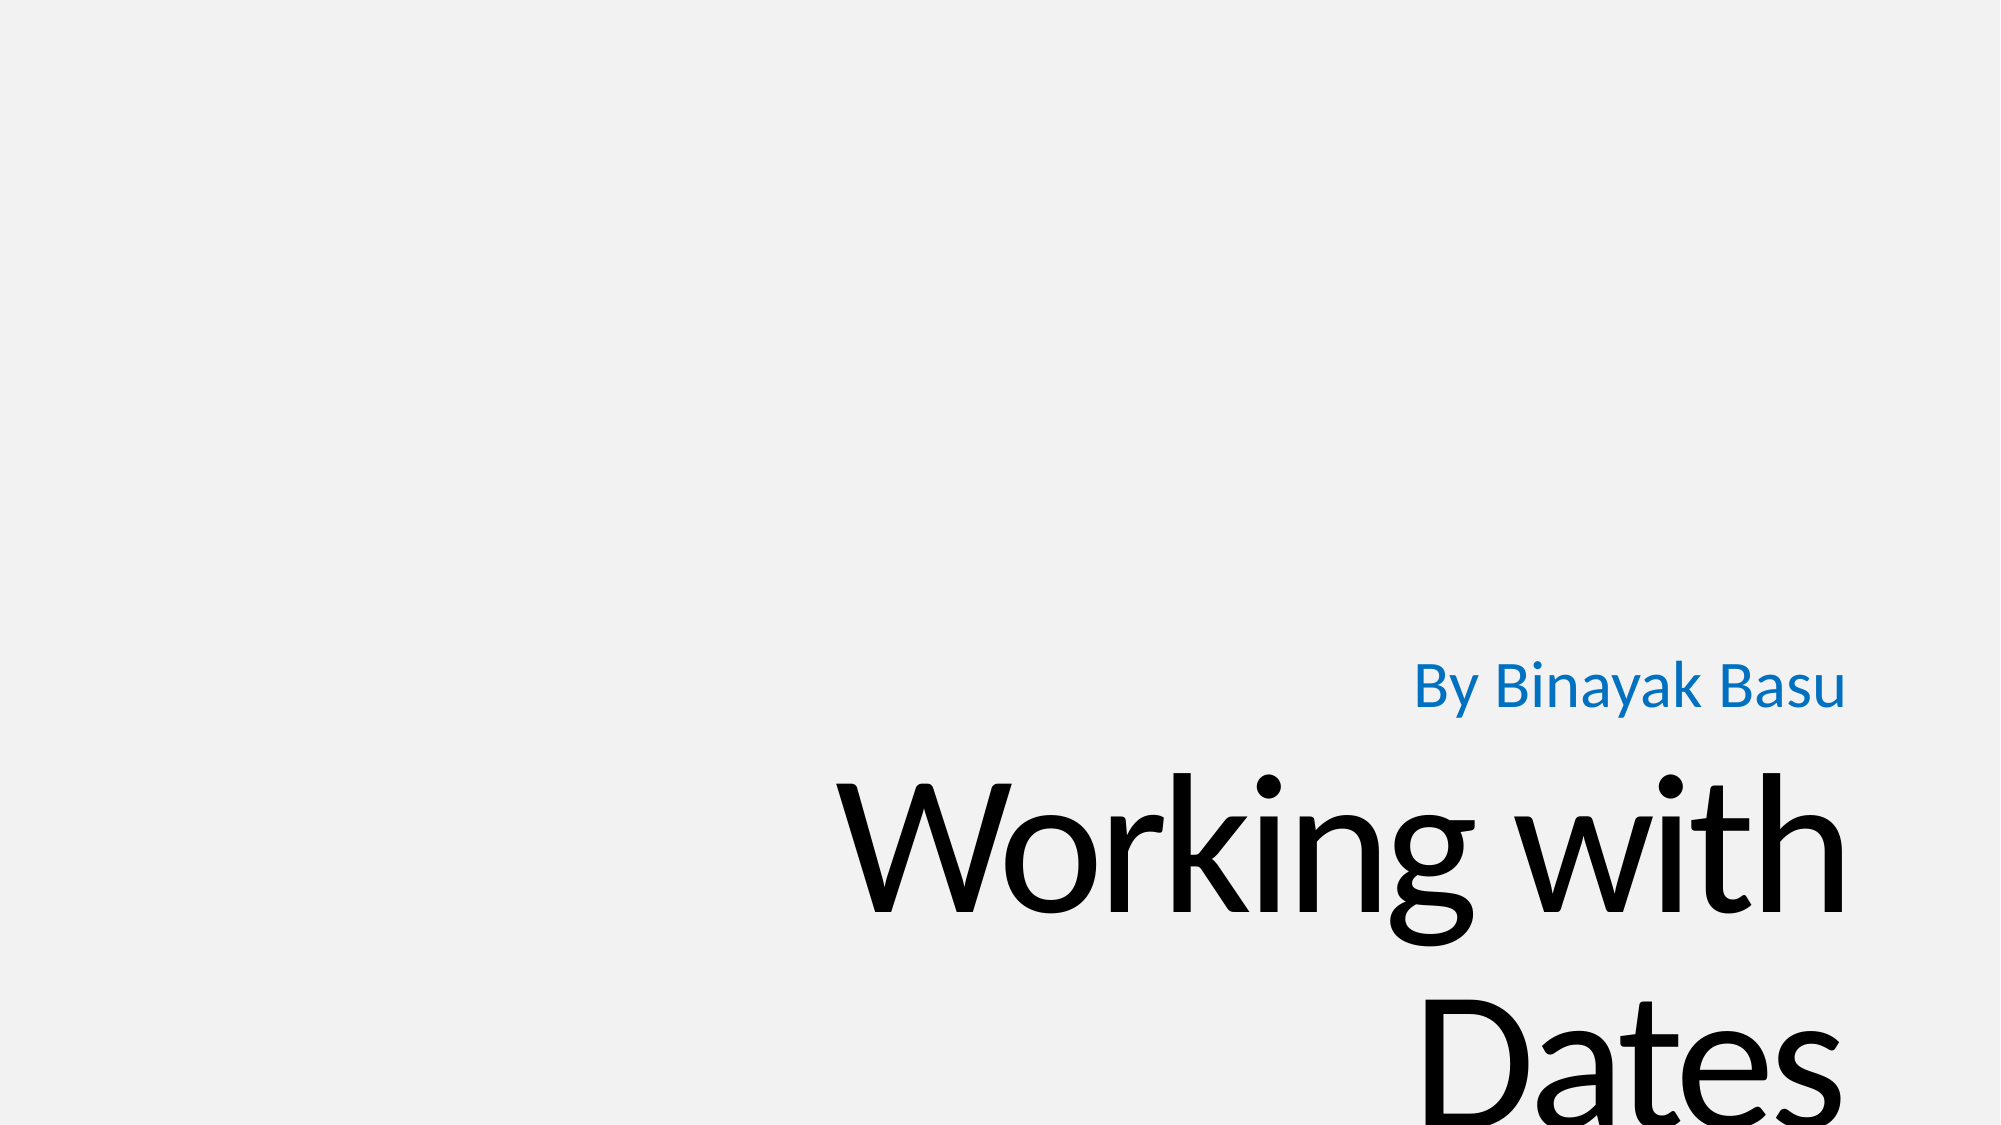

By Binayak Basu
# Working with Dates